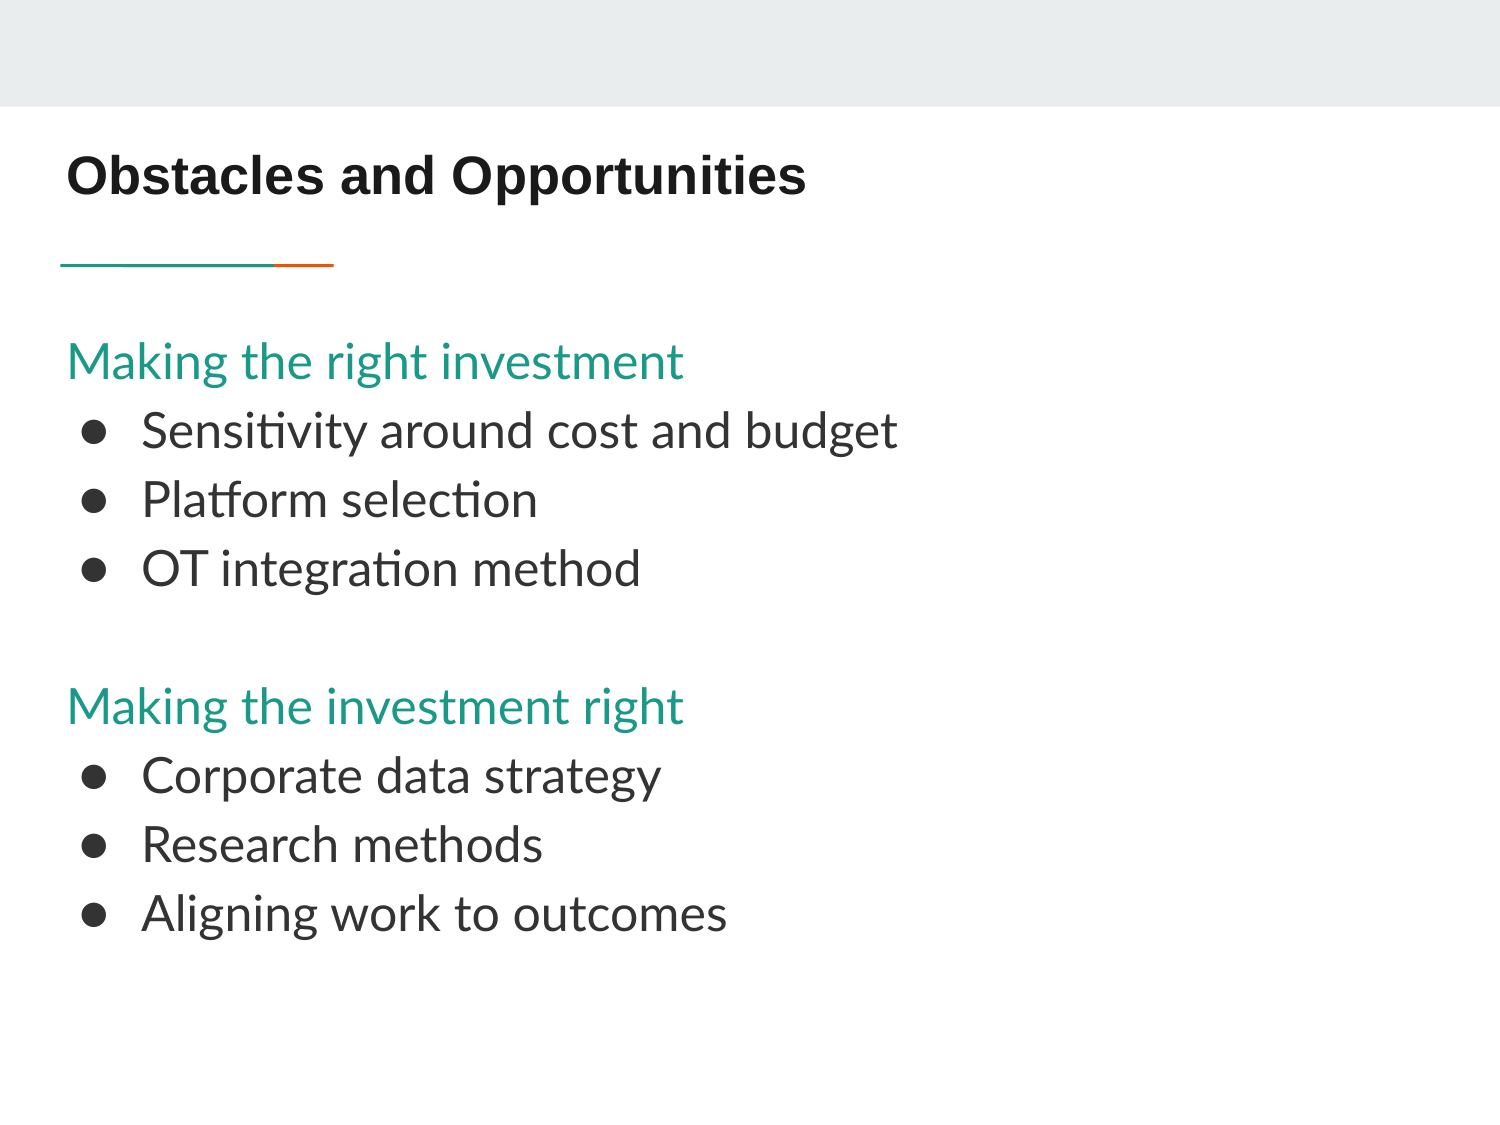

# Obstacles and Opportunities
Making the right investment
Sensitivity around cost and budget
Platform selection
OT integration method

Making the investment right
Corporate data strategy
Research methods
Aligning work to outcomes